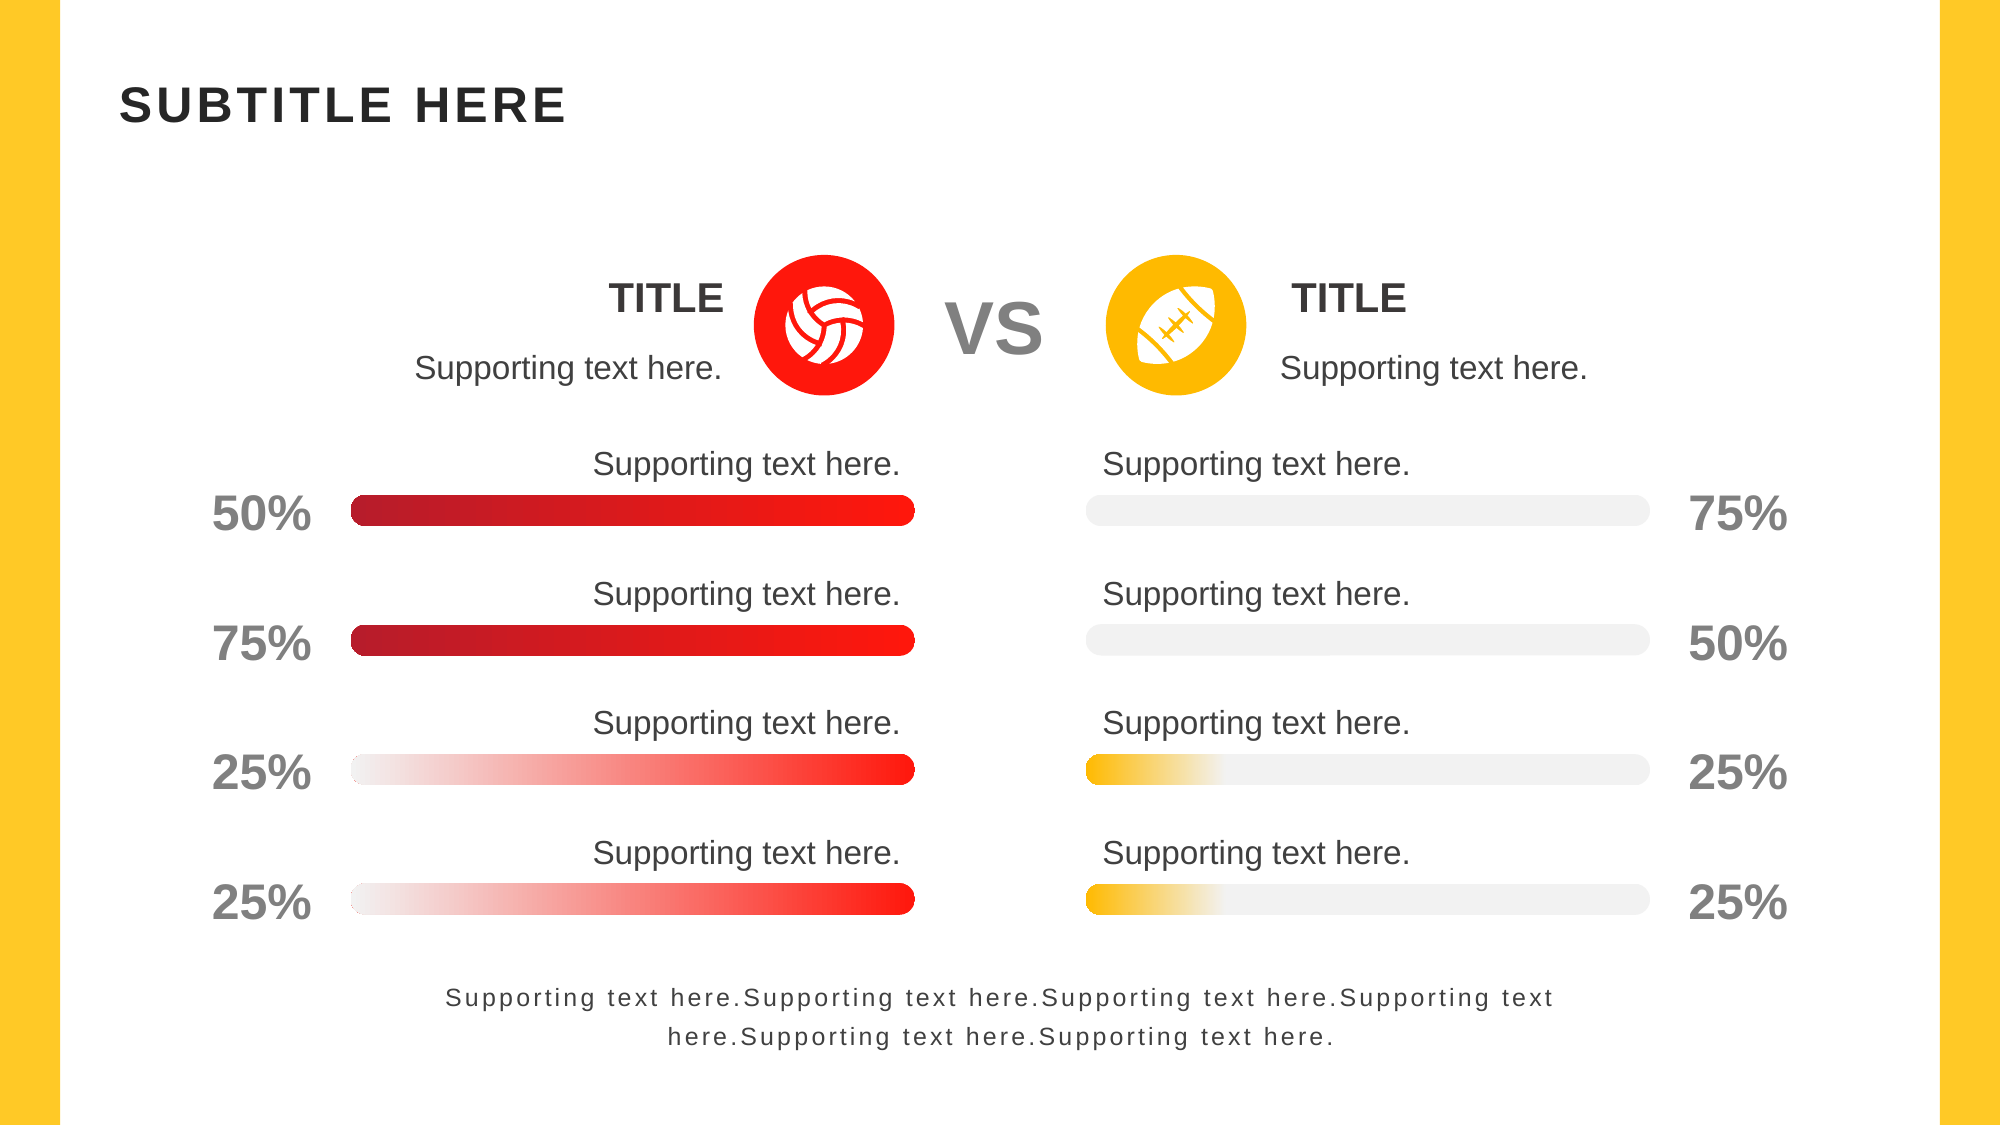

# SUBTITLE HERE

 TITLE

 TITLE

VS

Supporting text here.

Supporting text here.

Supporting text here.
Supporting text here.
50%
75%

Supporting text here.
Supporting text here.
50%
75%

Supporting text here.
Supporting text here.
25%
25%

Supporting text here.
Supporting text here.
25%
25%

Supporting text here.Supporting text here.Supporting text here.Supporting text here.Supporting text here.Supporting text here.